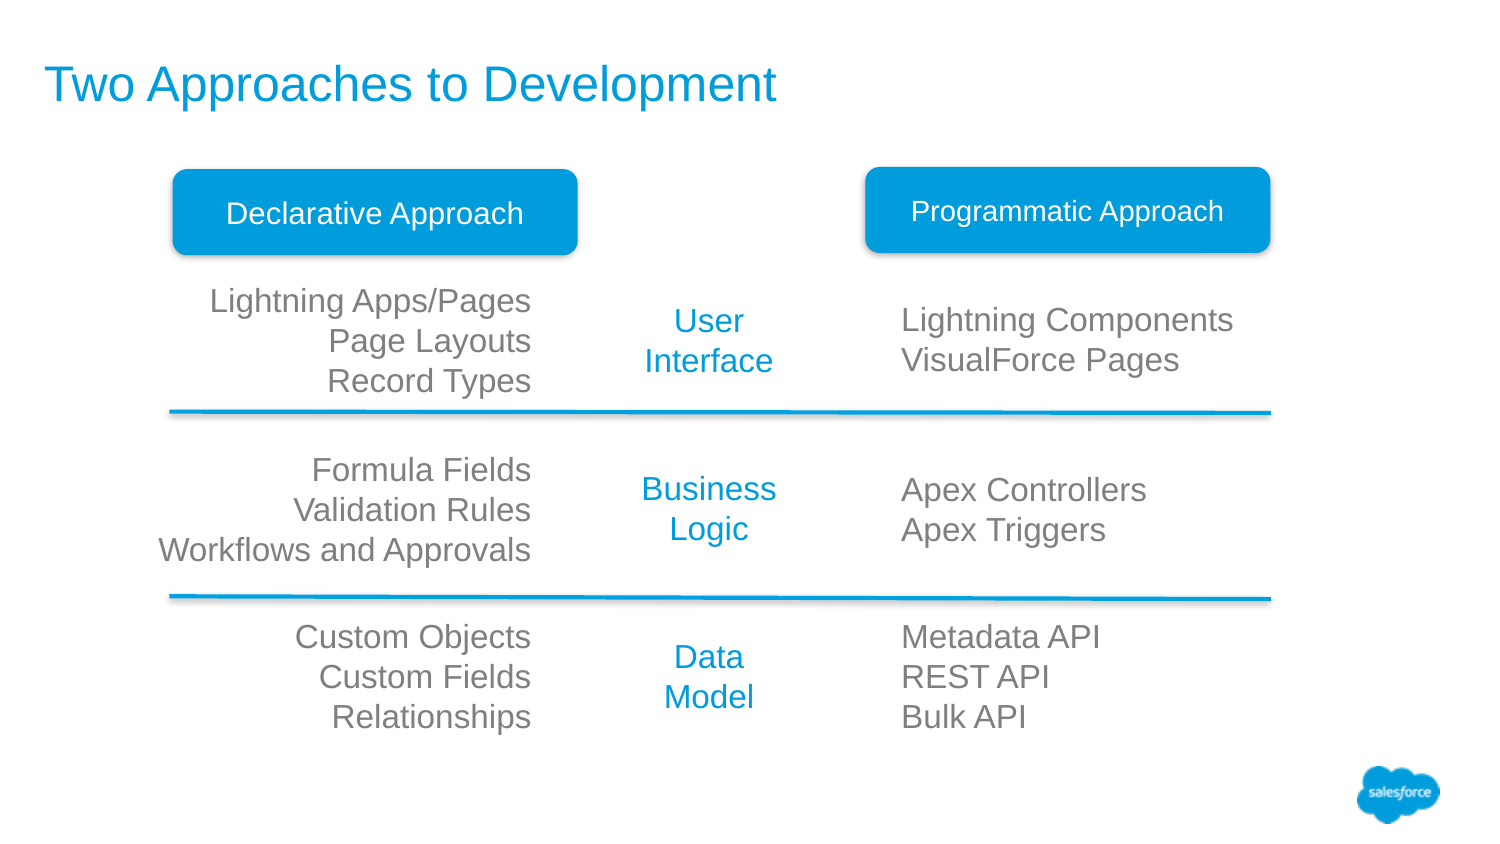

# Two Approaches to Development
Programmatic Approach
Declarative Approach
Lightning Components
VisualForce Pages
Lightning Apps/Pages
Page Layouts
Record Types
User Interface
Formula Fields
Validation Rules
Workflows and Approvals
Apex Controllers
Apex Triggers
Business Logic
Custom Objects
Custom Fields
Relationships
Metadata API
REST API
Bulk API
Data Model